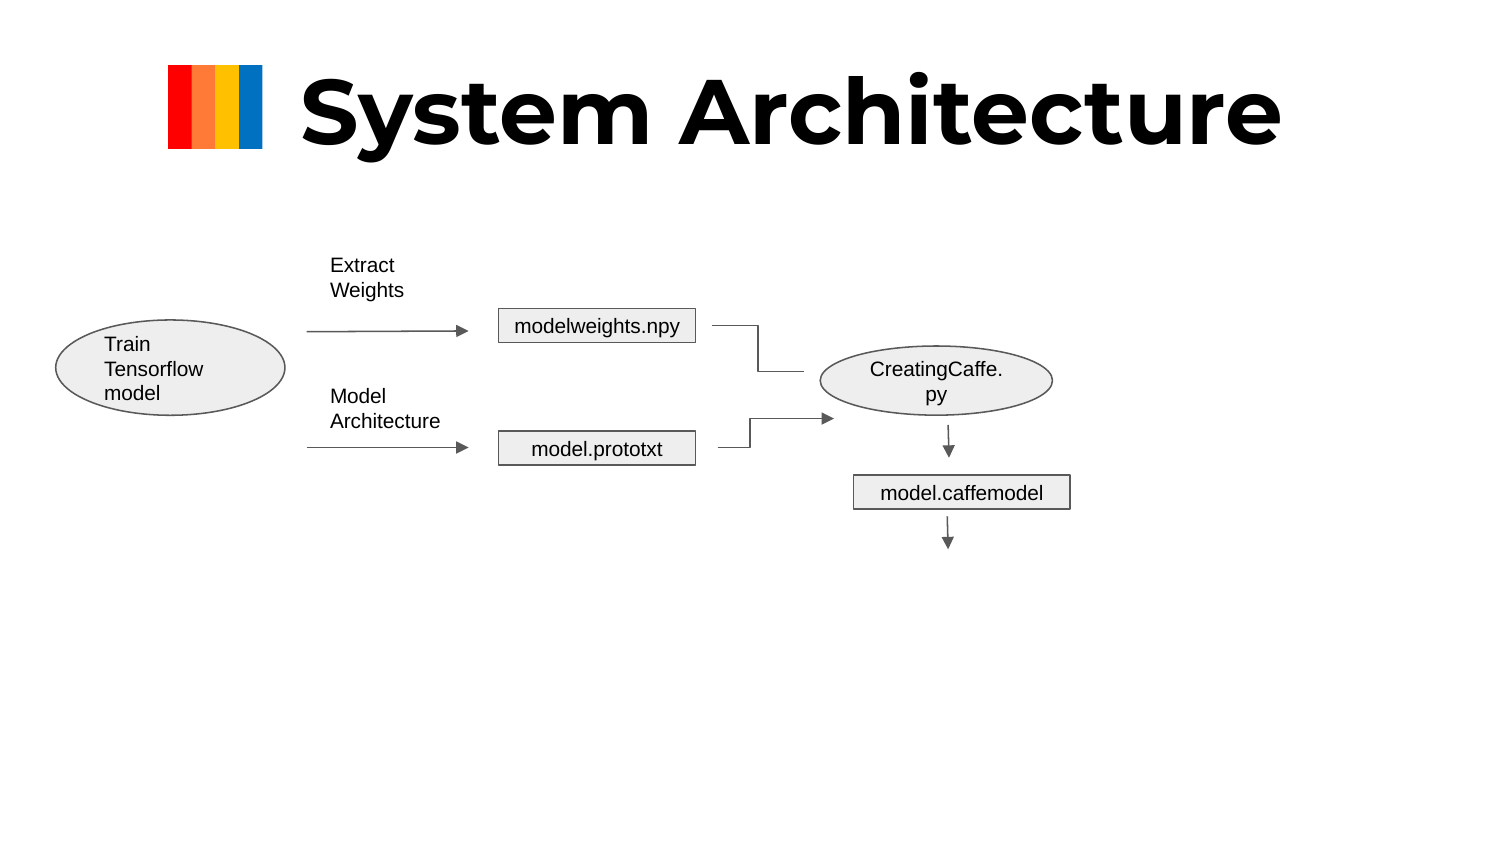

System Architecture
Extract Weights
modelweights.npy
Train Tensorflow model
CreatingCaffe.py
Model Architecture
model.prototxt
model.caffemodel